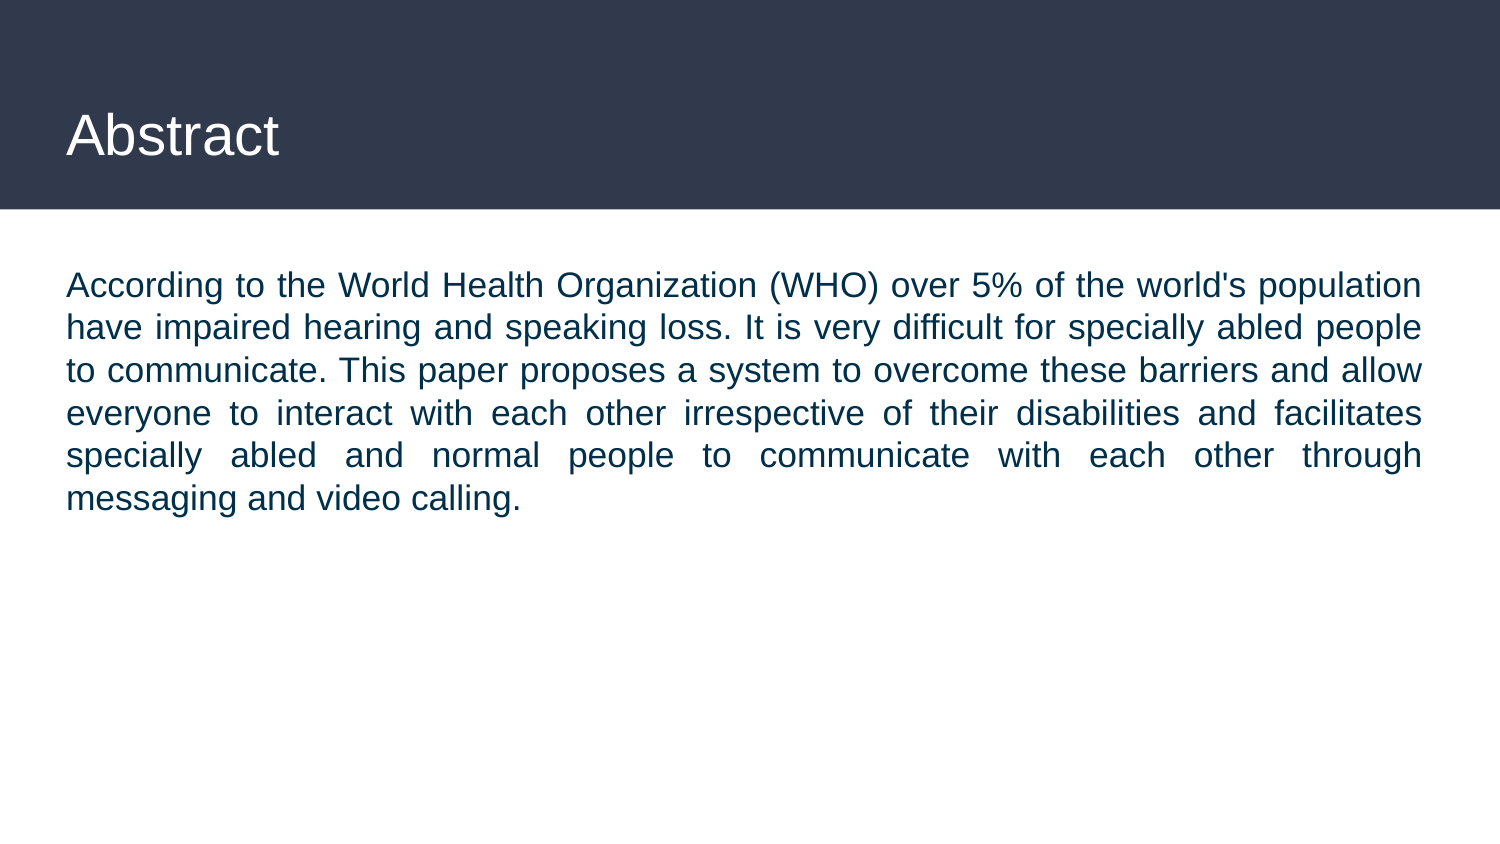

# Abstract
According to the World Health Organization (WHO) over 5% of the world's population have impaired hearing and speaking loss. It is very difficult for specially abled people to communicate. This paper proposes a system to overcome these barriers and allow everyone to interact with each other irrespective of their disabilities and facilitates specially abled and normal people to communicate with each other through messaging and video calling.